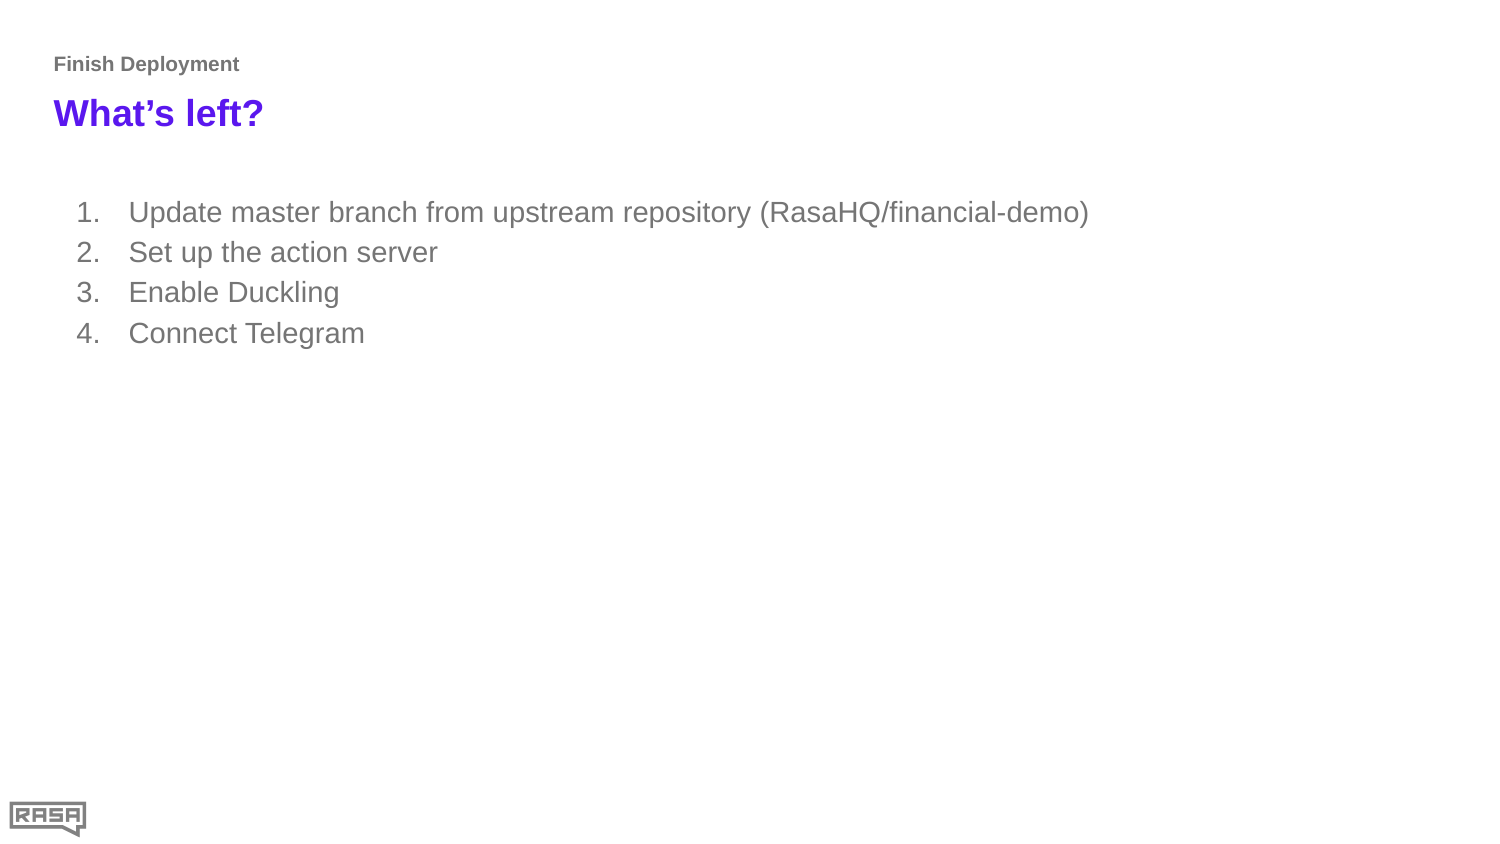

Finish Deployment
# What’s left?
Update master branch from upstream repository (RasaHQ/financial-demo)
Set up the action server
Enable Duckling
Connect Telegram